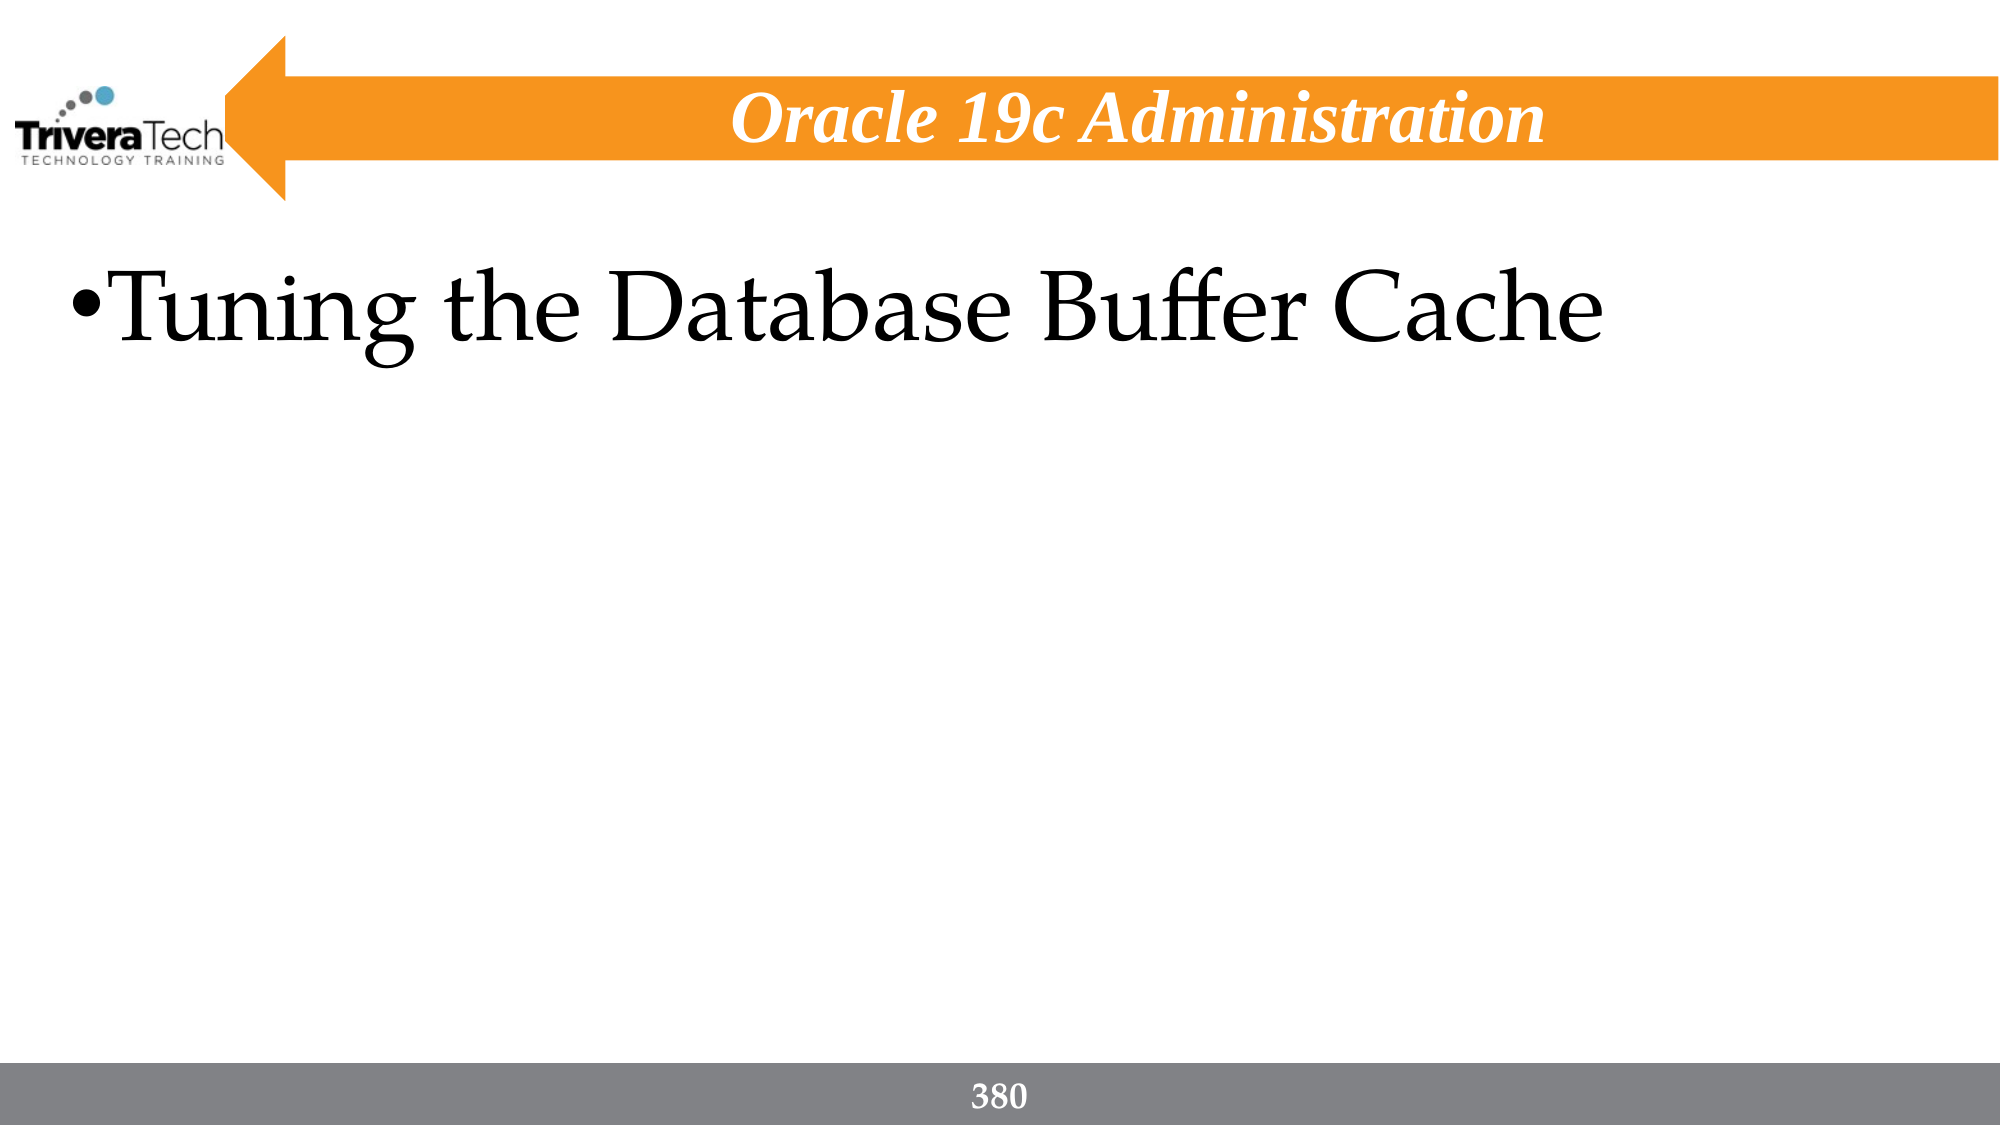

# Oracle 19c Administration
Tuning the Database Buffer Cache
380